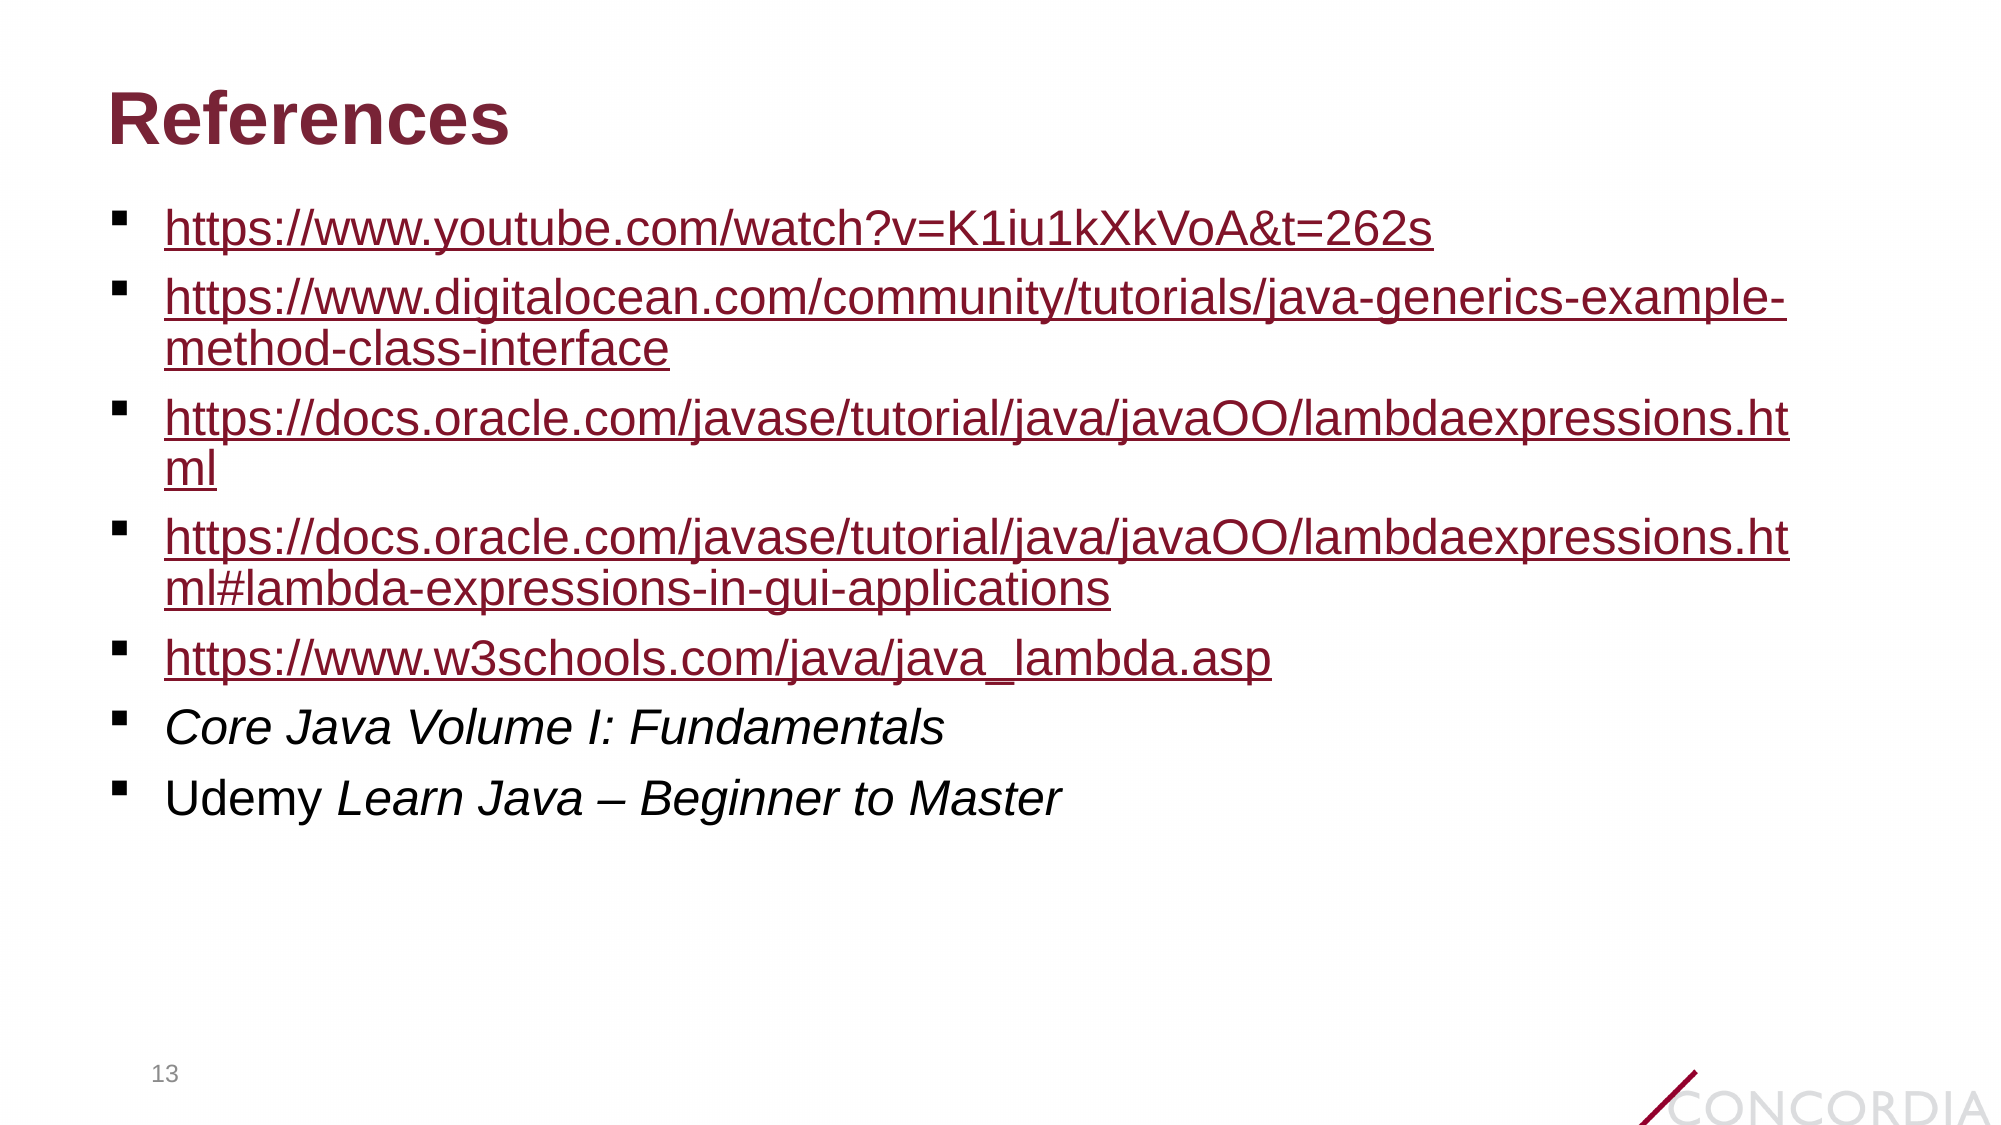

# References
https://www.youtube.com/watch?v=K1iu1kXkVoA&t=262s
https://www.digitalocean.com/community/tutorials/java-generics-example-method-class-interface
https://docs.oracle.com/javase/tutorial/java/javaOO/lambdaexpressions.html
https://docs.oracle.com/javase/tutorial/java/javaOO/lambdaexpressions.html#lambda-expressions-in-gui-applications
https://www.w3schools.com/java/java_lambda.asp
Core Java Volume I: Fundamentals
Udemy Learn Java – Beginner to Master

13